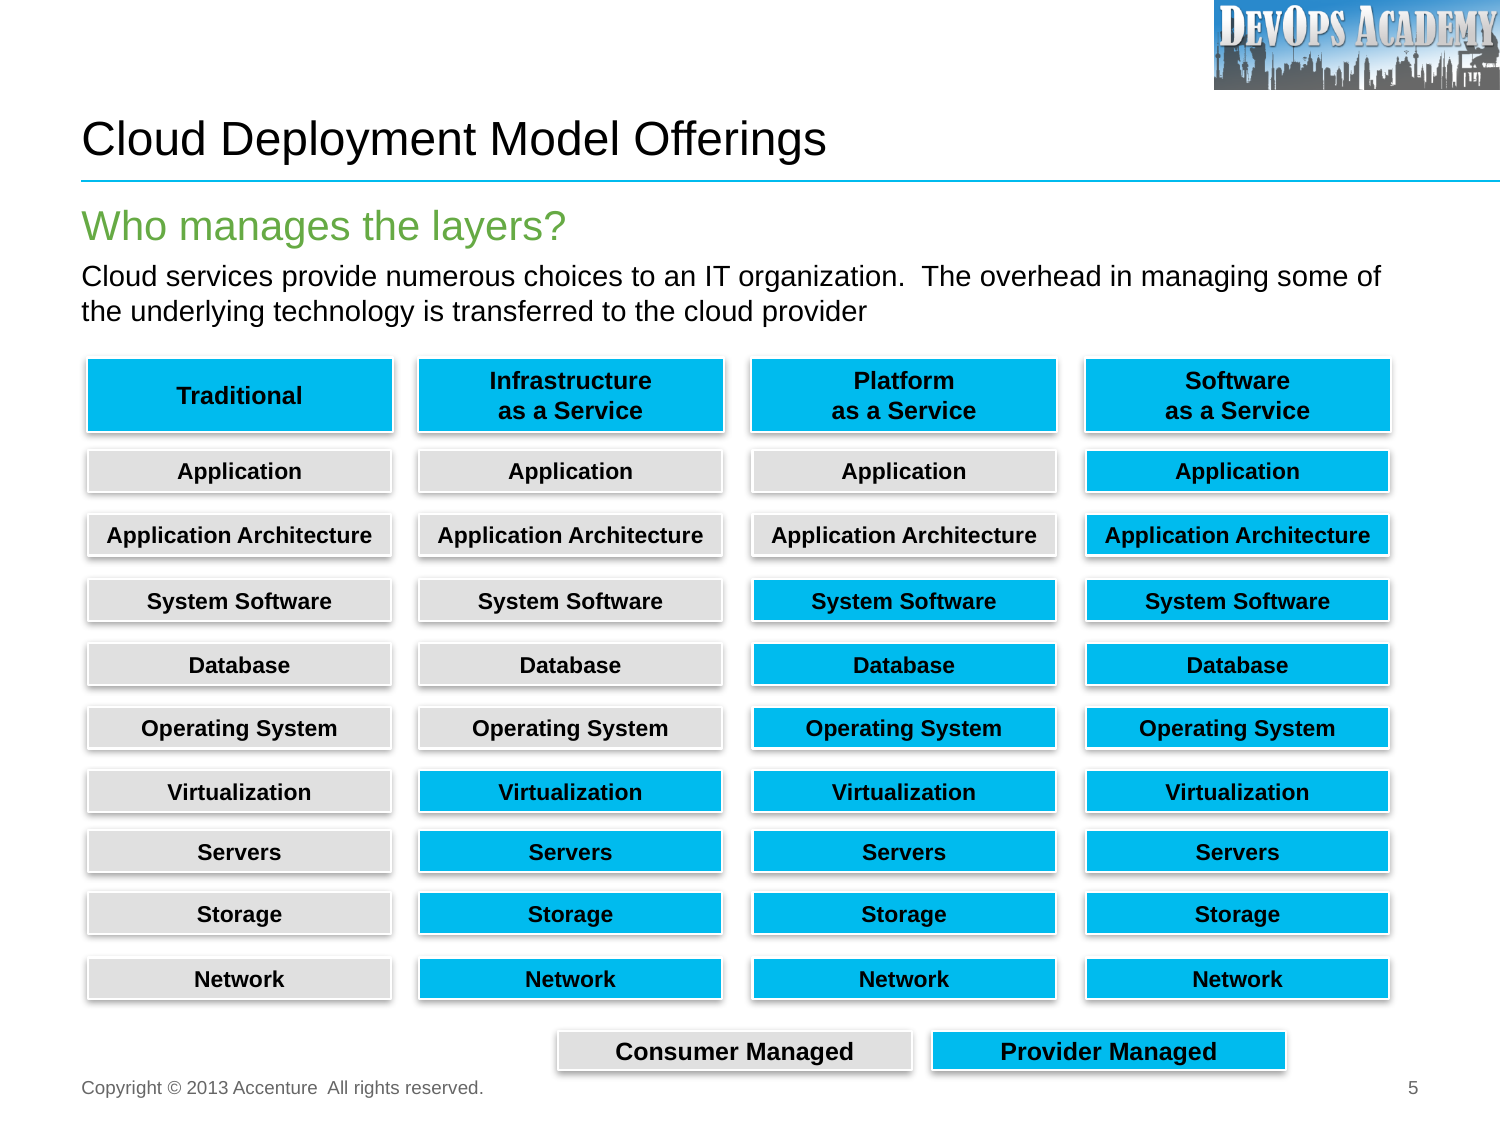

# Cloud Deployment Model Offerings
Who manages the layers?
Cloud services provide numerous choices to an IT organization.  The overhead in managing some of the underlying technology is transferred to the cloud provider
Traditional
Infrastructure
as a Service
Platform
as a Service
Software
as a Service
Application
Application Architecture
System Software
Database
Operating System
Virtualization
Servers
Storage
Network
Application
Application Architecture
System Software
Database
Operating System
Virtualization
Servers
Storage
Network
Application
Application Architecture
System Software
Database
Operating System
Virtualization
Servers
Storage
Network
Application
Application Architecture
System Software
Database
Operating System
Virtualization
Servers
Storage
Network
Consumer Managed
Provider Managed
Copyright © 2013 Accenture  All rights reserved.
5